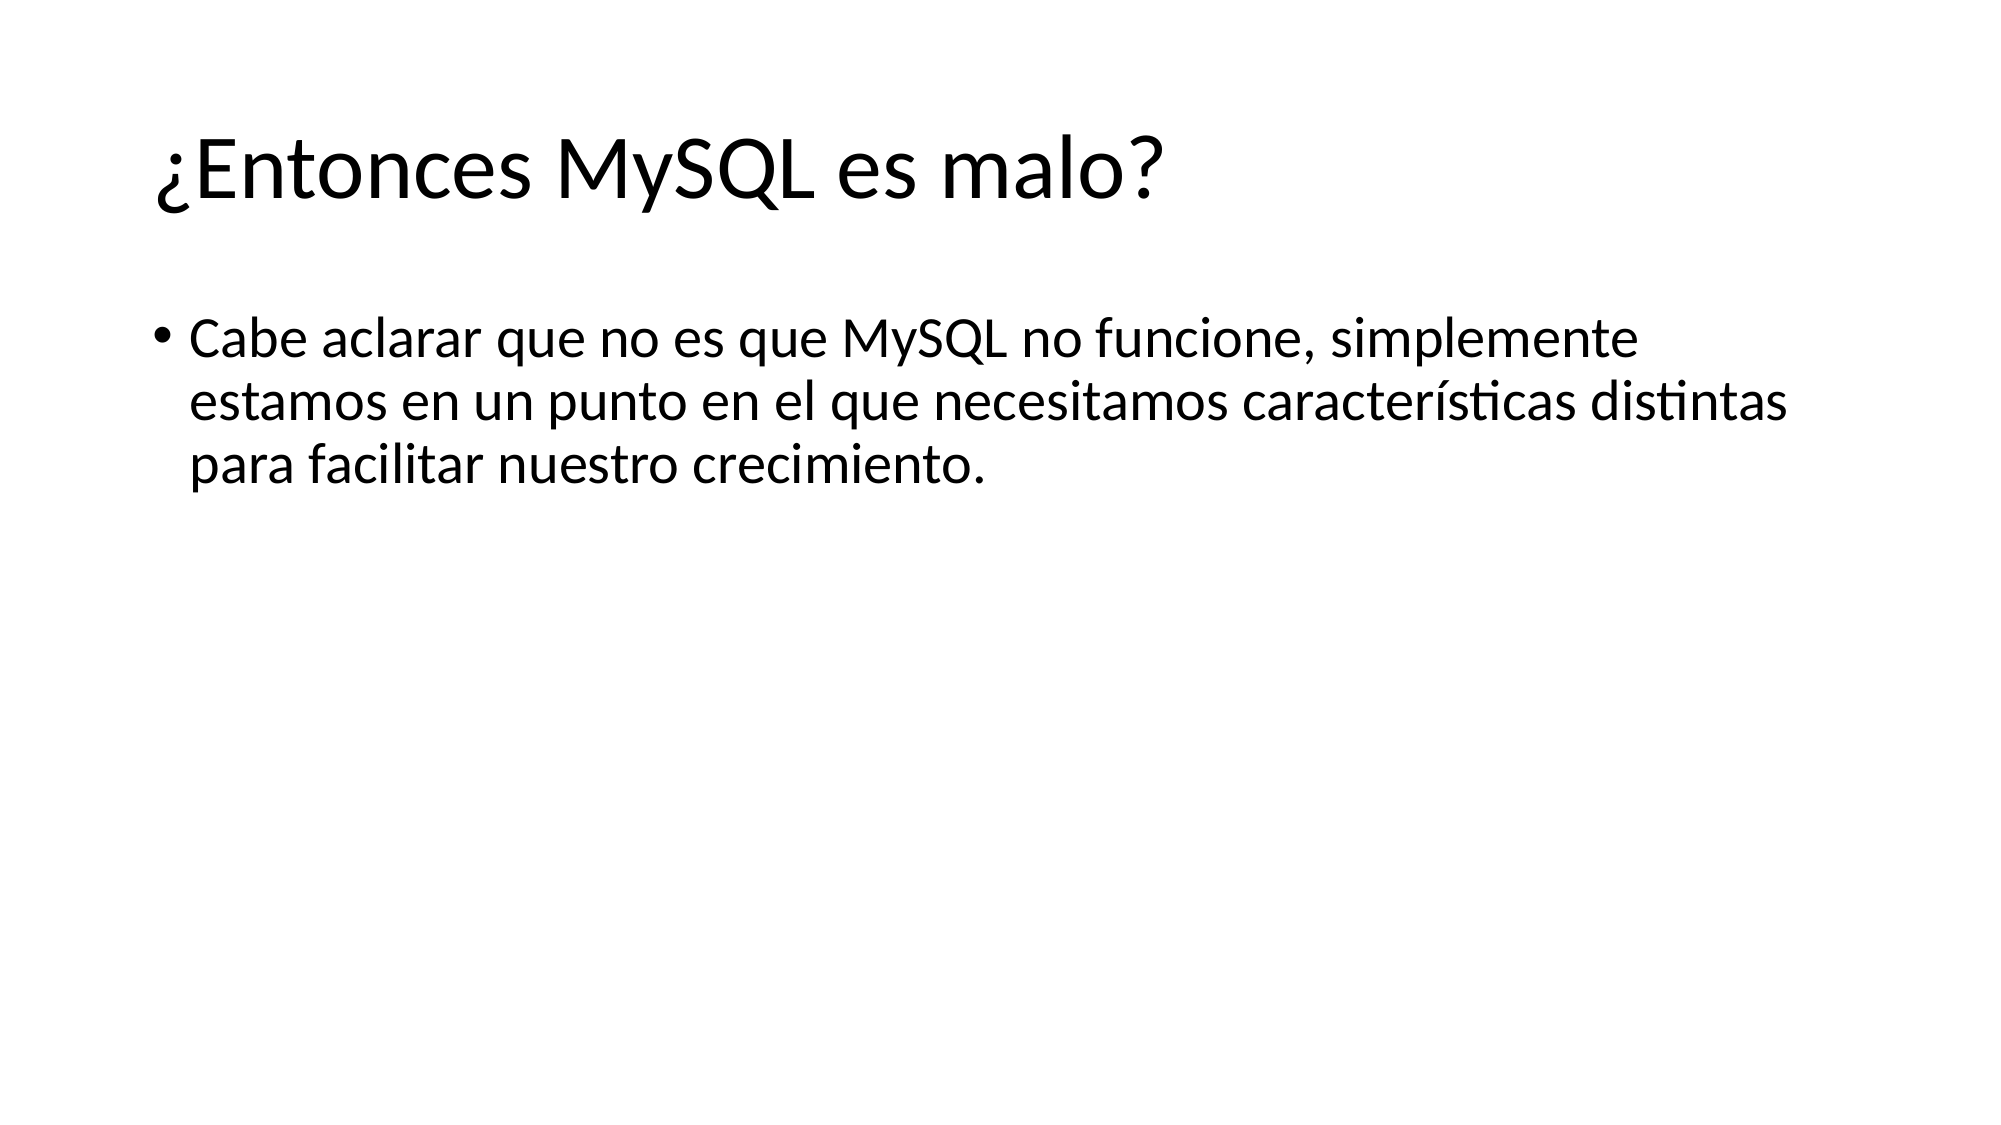

# ¿Entonces MySQL es malo?
Cabe aclarar que no es que MySQL no funcione, simplemente estamos en un punto en el que necesitamos características distintas para facilitar nuestro crecimiento.